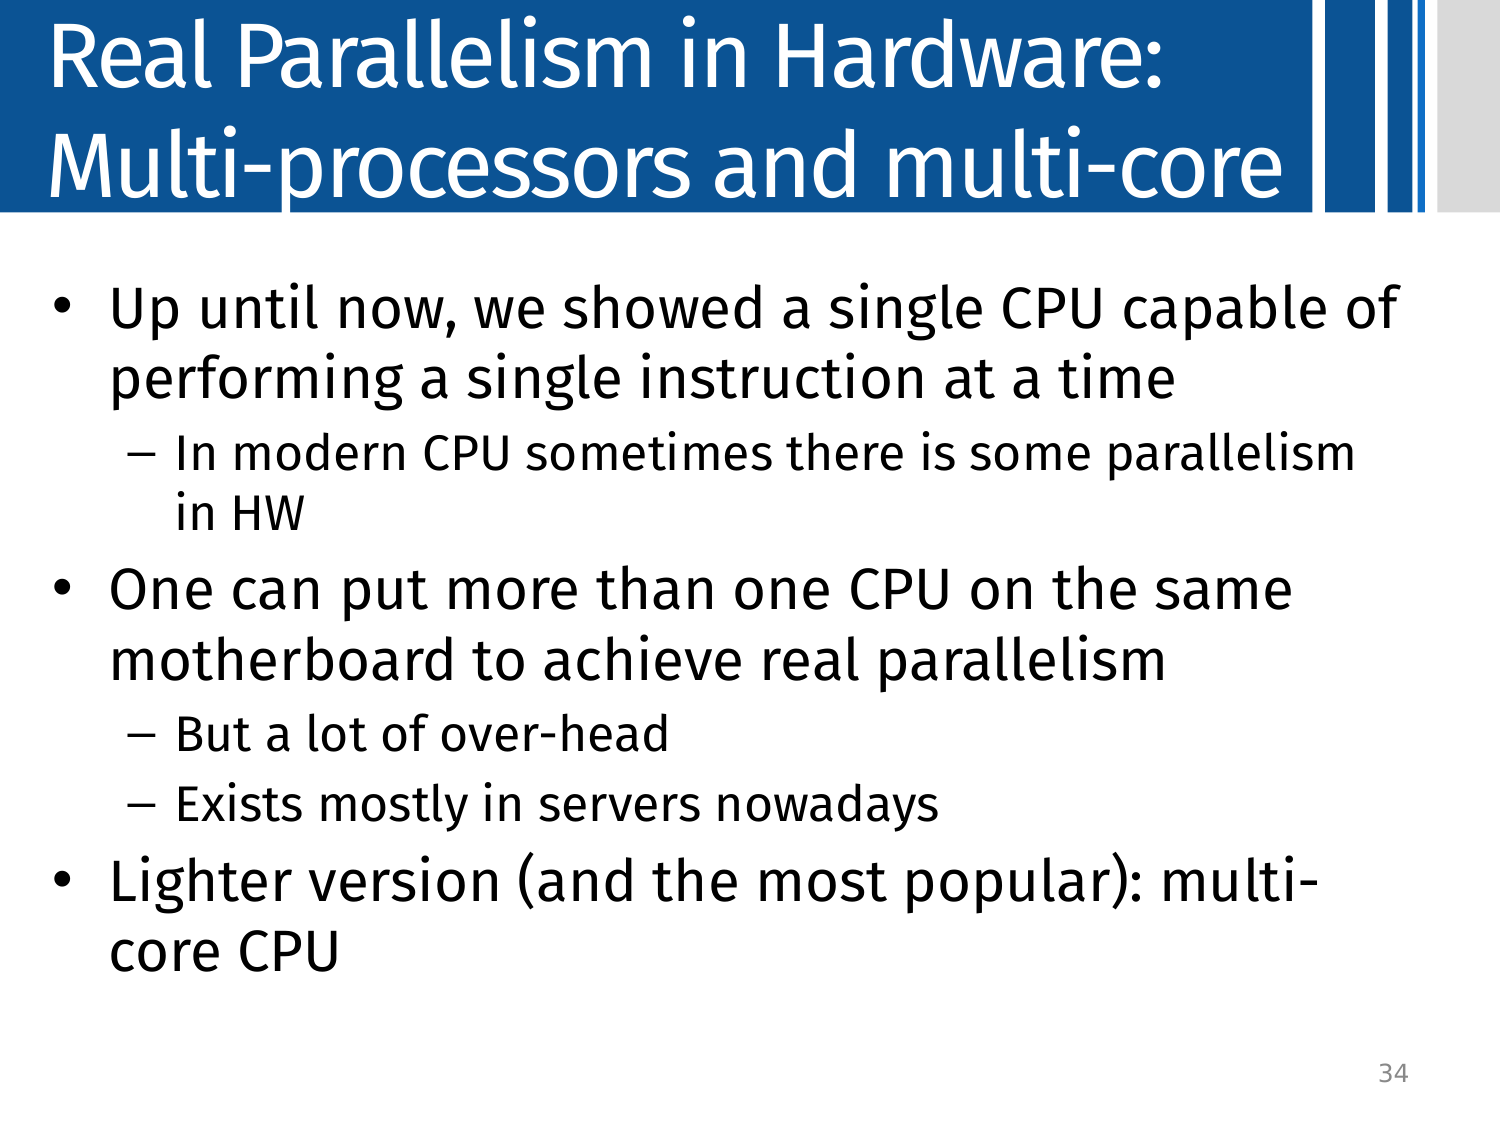

# Real Parallelism in Hardware: Multi-processors and multi-core
Up until now, we showed a single CPU capable of performing a single instruction at a time
In modern CPU sometimes there is some parallelism in HW
One can put more than one CPU on the same motherboard to achieve real parallelism
But a lot of over-head
Exists mostly in servers nowadays
Lighter version (and the most popular): multi-core CPU

34